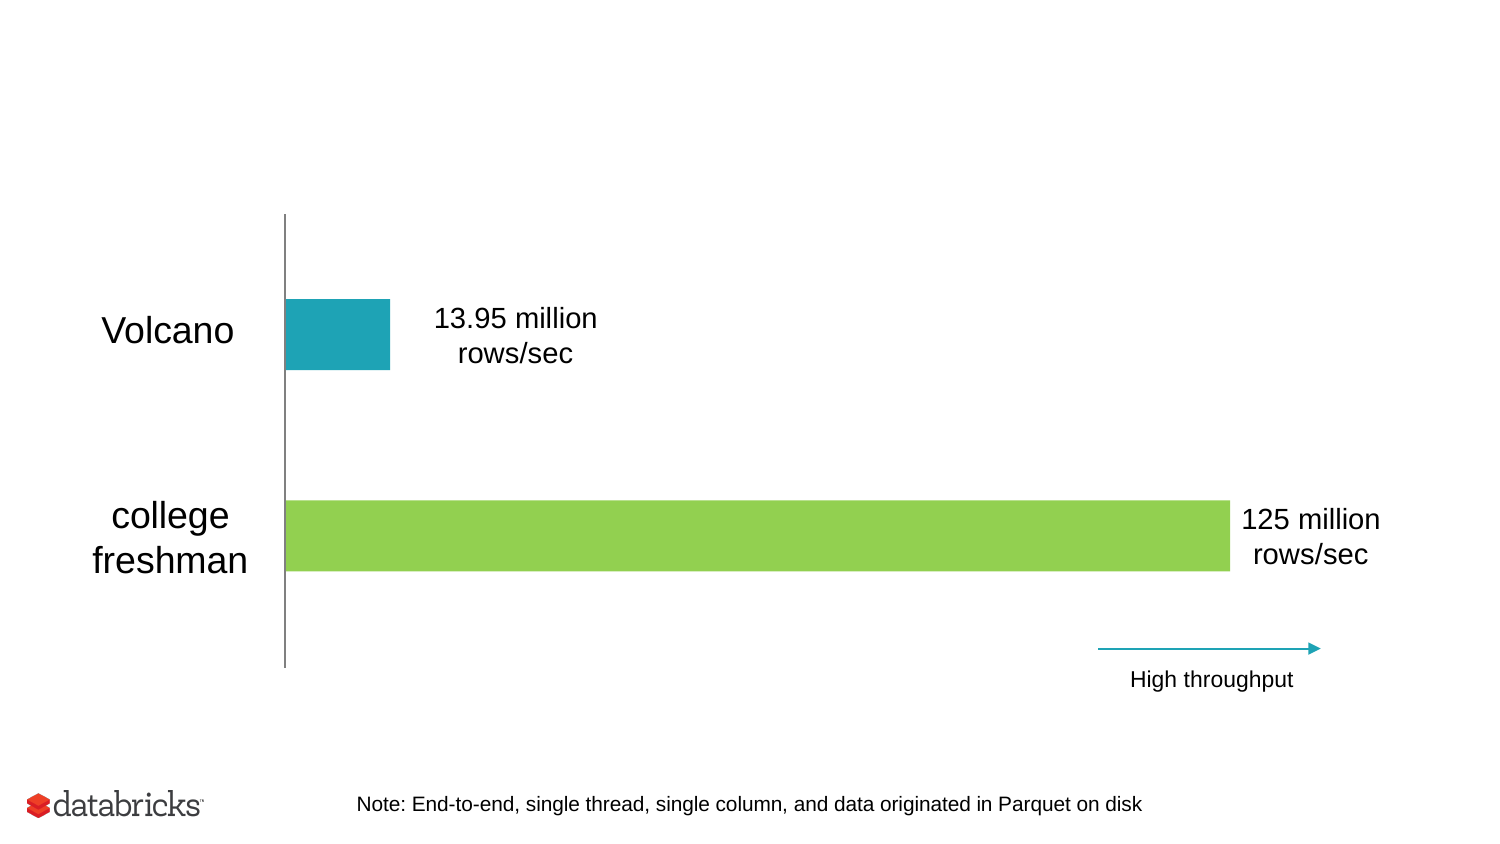

13.95 million
rows/sec

Volcano
college
freshman
125 million
rows/sec

High throughput
Note: End-to-end, single thread, single column, and data originated in Parquet on disk